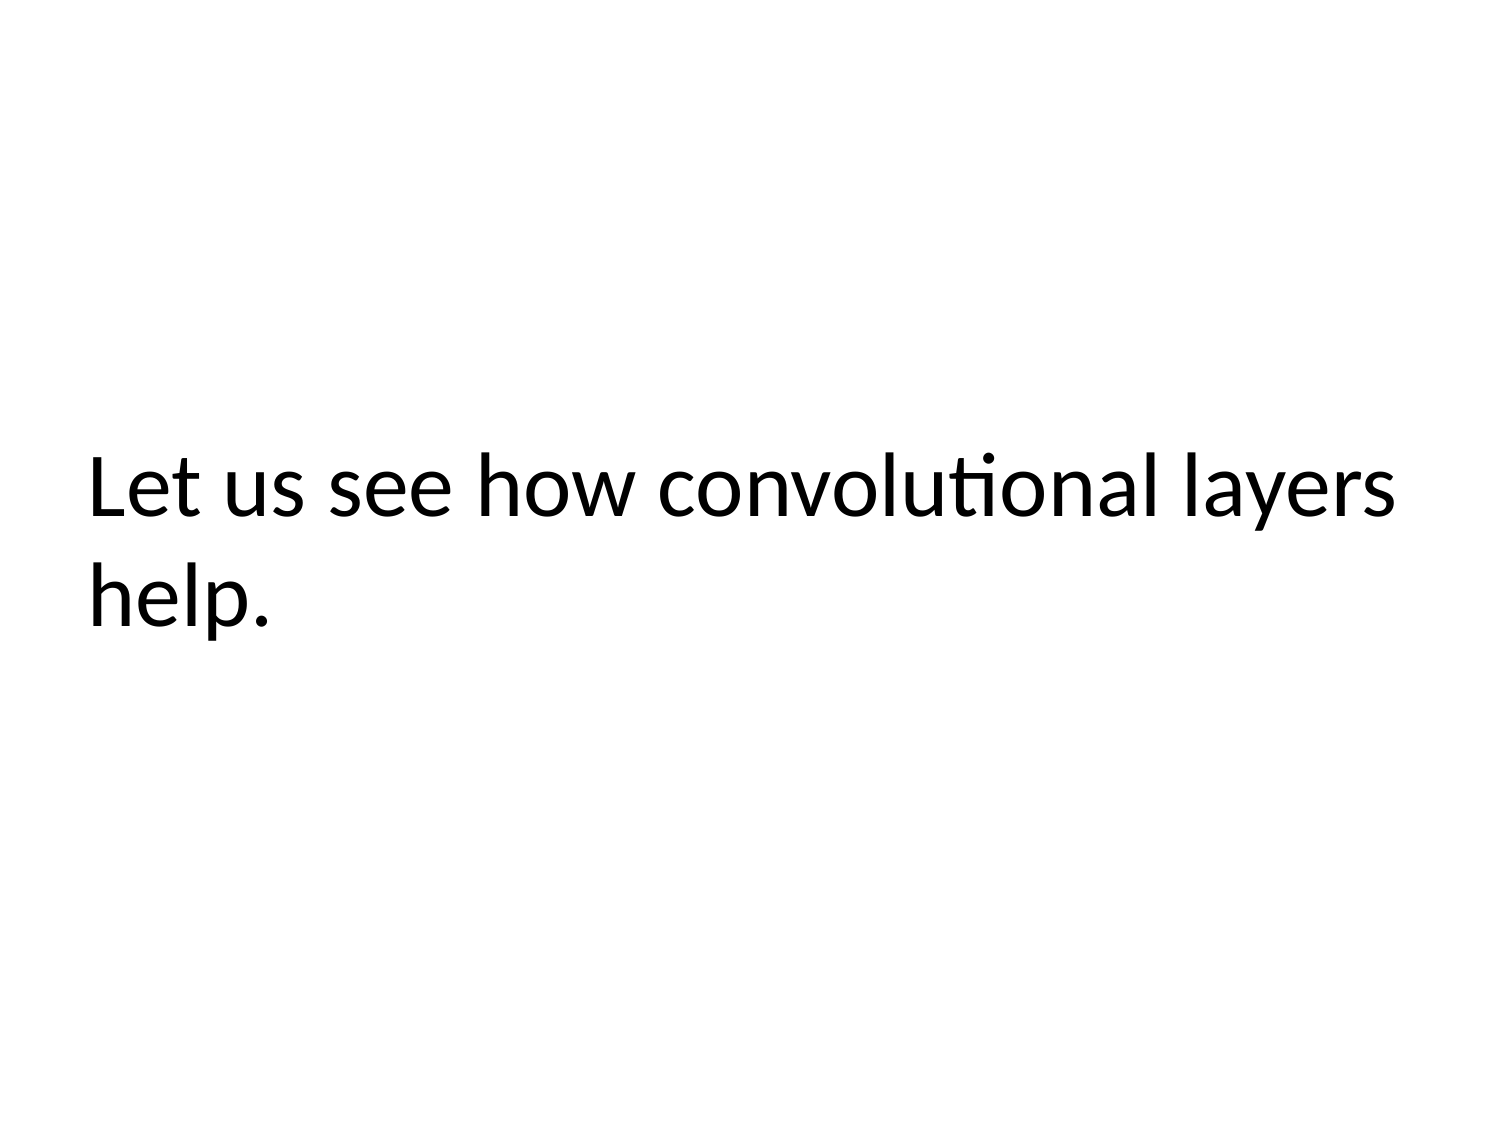

# Let us see how convolutional layers help.